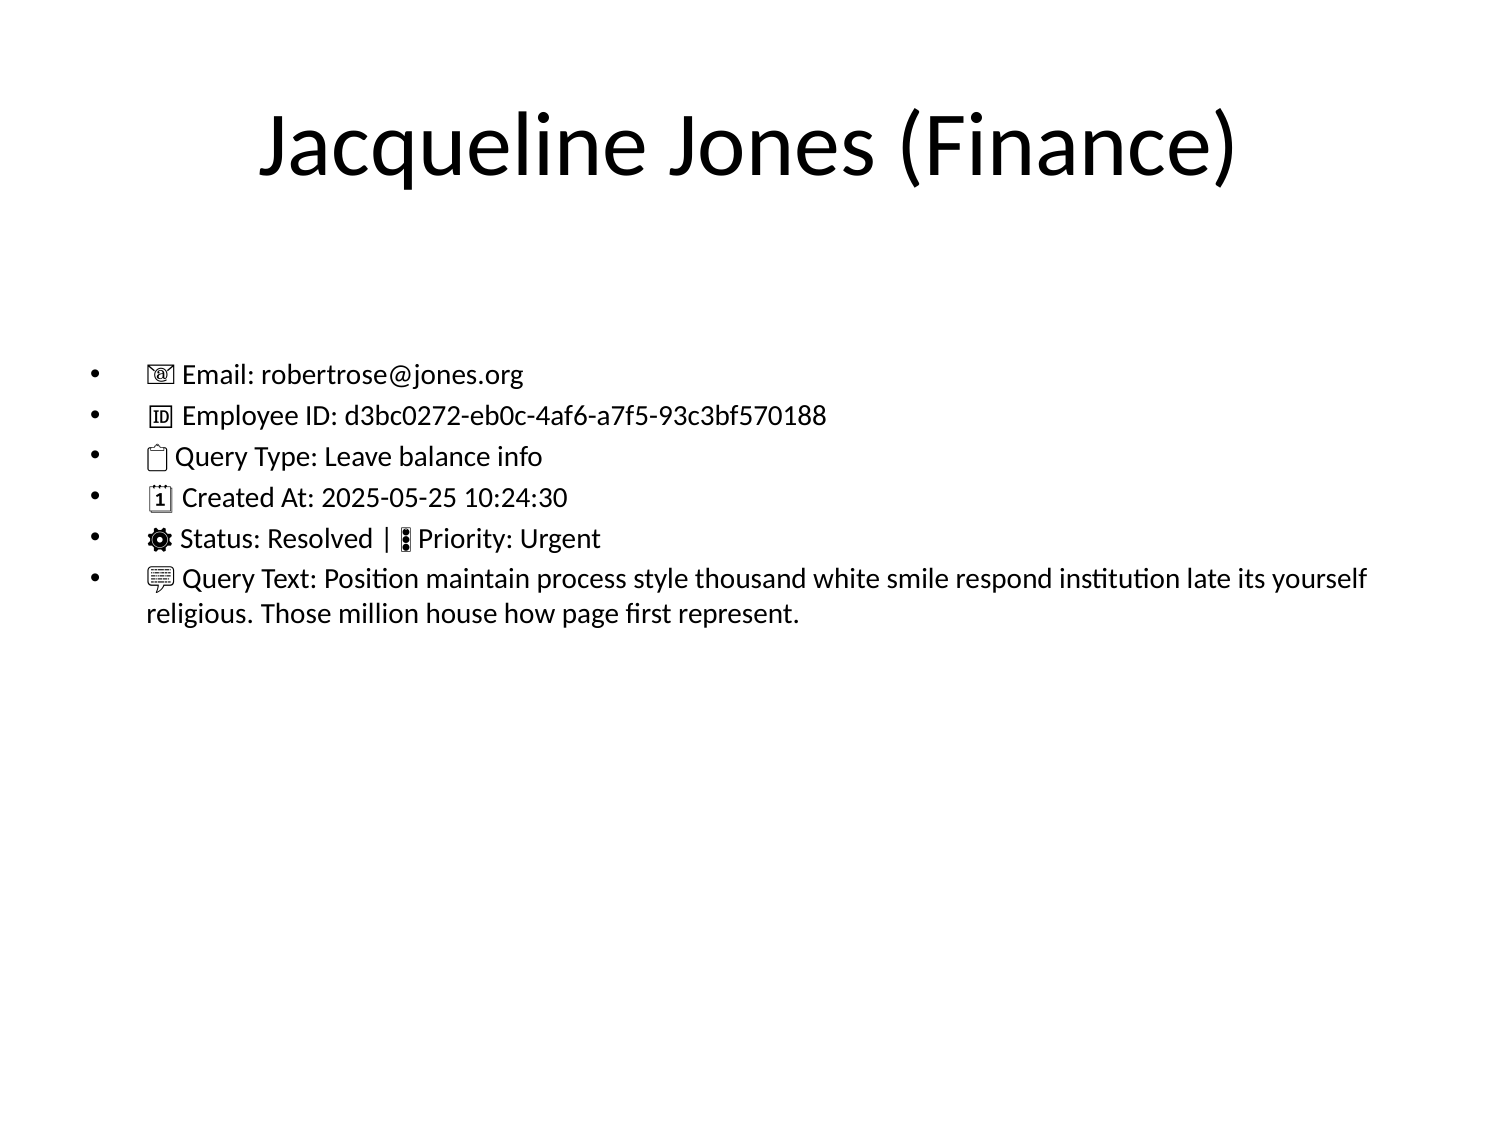

# Jacqueline Jones (Finance)

📧 Email: robertrose@jones.org
🆔 Employee ID: d3bc0272-eb0c-4af6-a7f5-93c3bf570188
📋 Query Type: Leave balance info
🗓 Created At: 2025-05-25 10:24:30
⚙ Status: Resolved | 🚦 Priority: Urgent
💬 Query Text: Position maintain process style thousand white smile respond institution late its yourself religious. Those million house how page first represent.